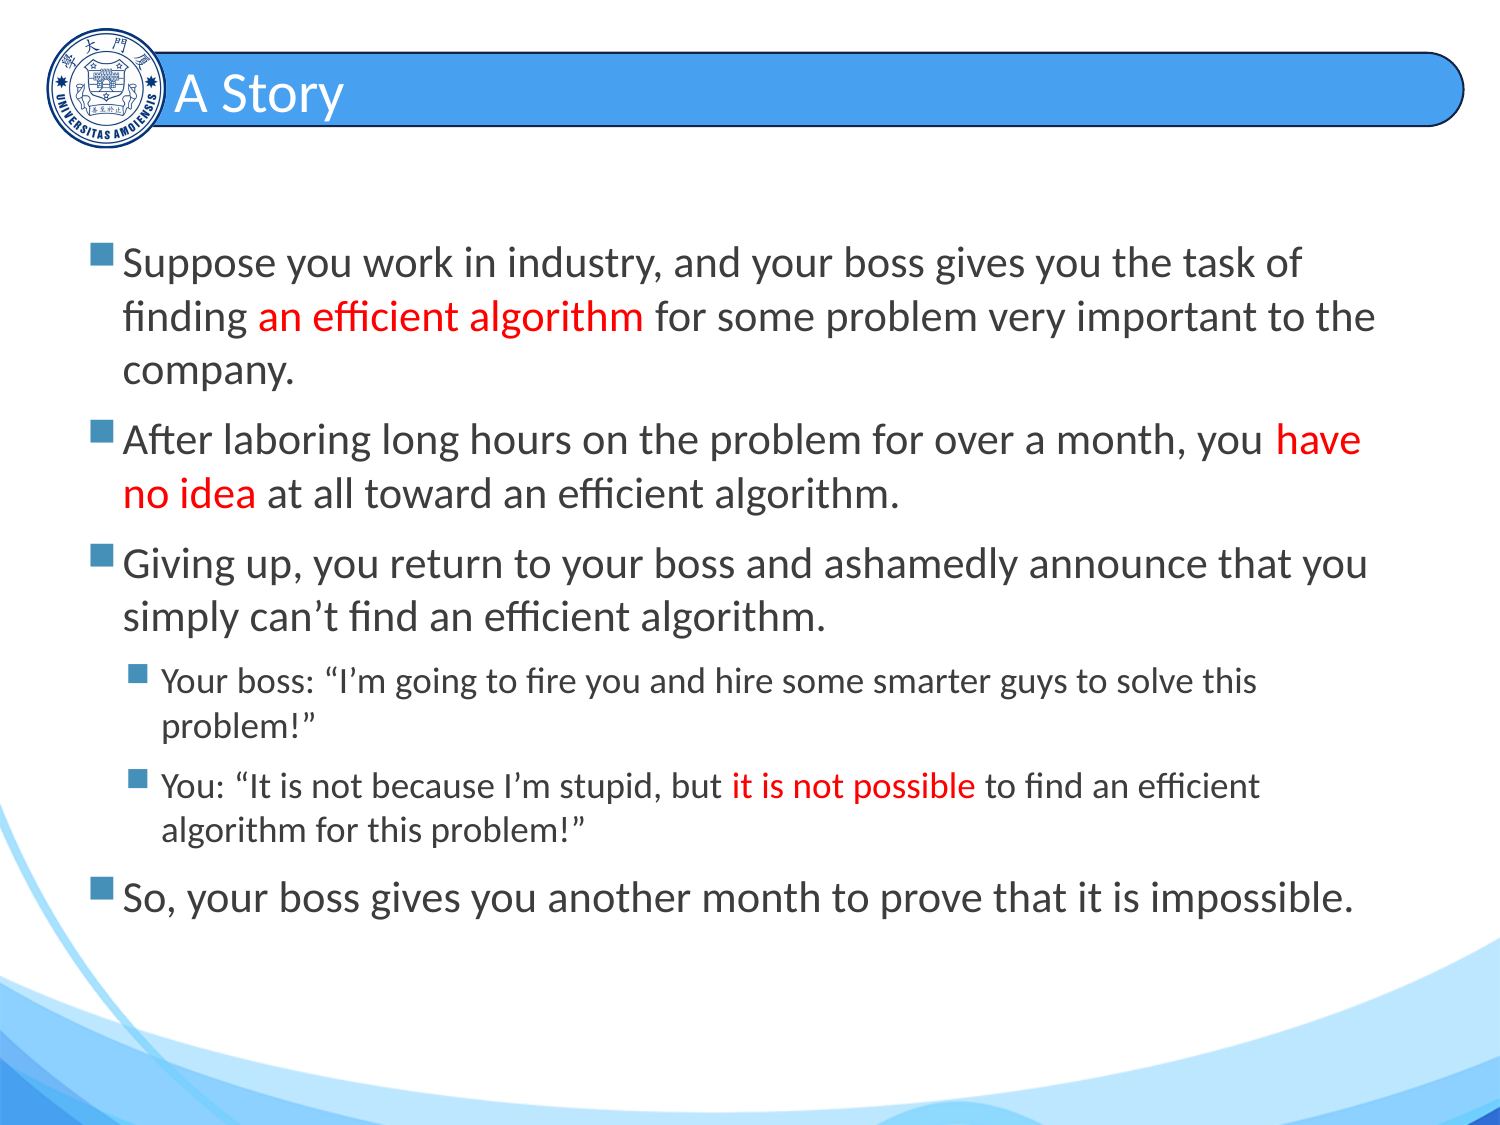

# A Story
Suppose you work in industry, and your boss gives you the task of finding an efficient algorithm for some problem very important to the company.
After laboring long hours on the problem for over a month, you have no idea at all toward an efficient algorithm.
Giving up, you return to your boss and ashamedly announce that you simply can’t find an efficient algorithm.
Your boss: “I’m going to fire you and hire some smarter guys to solve this problem!”
You: “It is not because I’m stupid, but it is not possible to find an efficient algorithm for this problem!”
So, your boss gives you another month to prove that it is impossible.
3